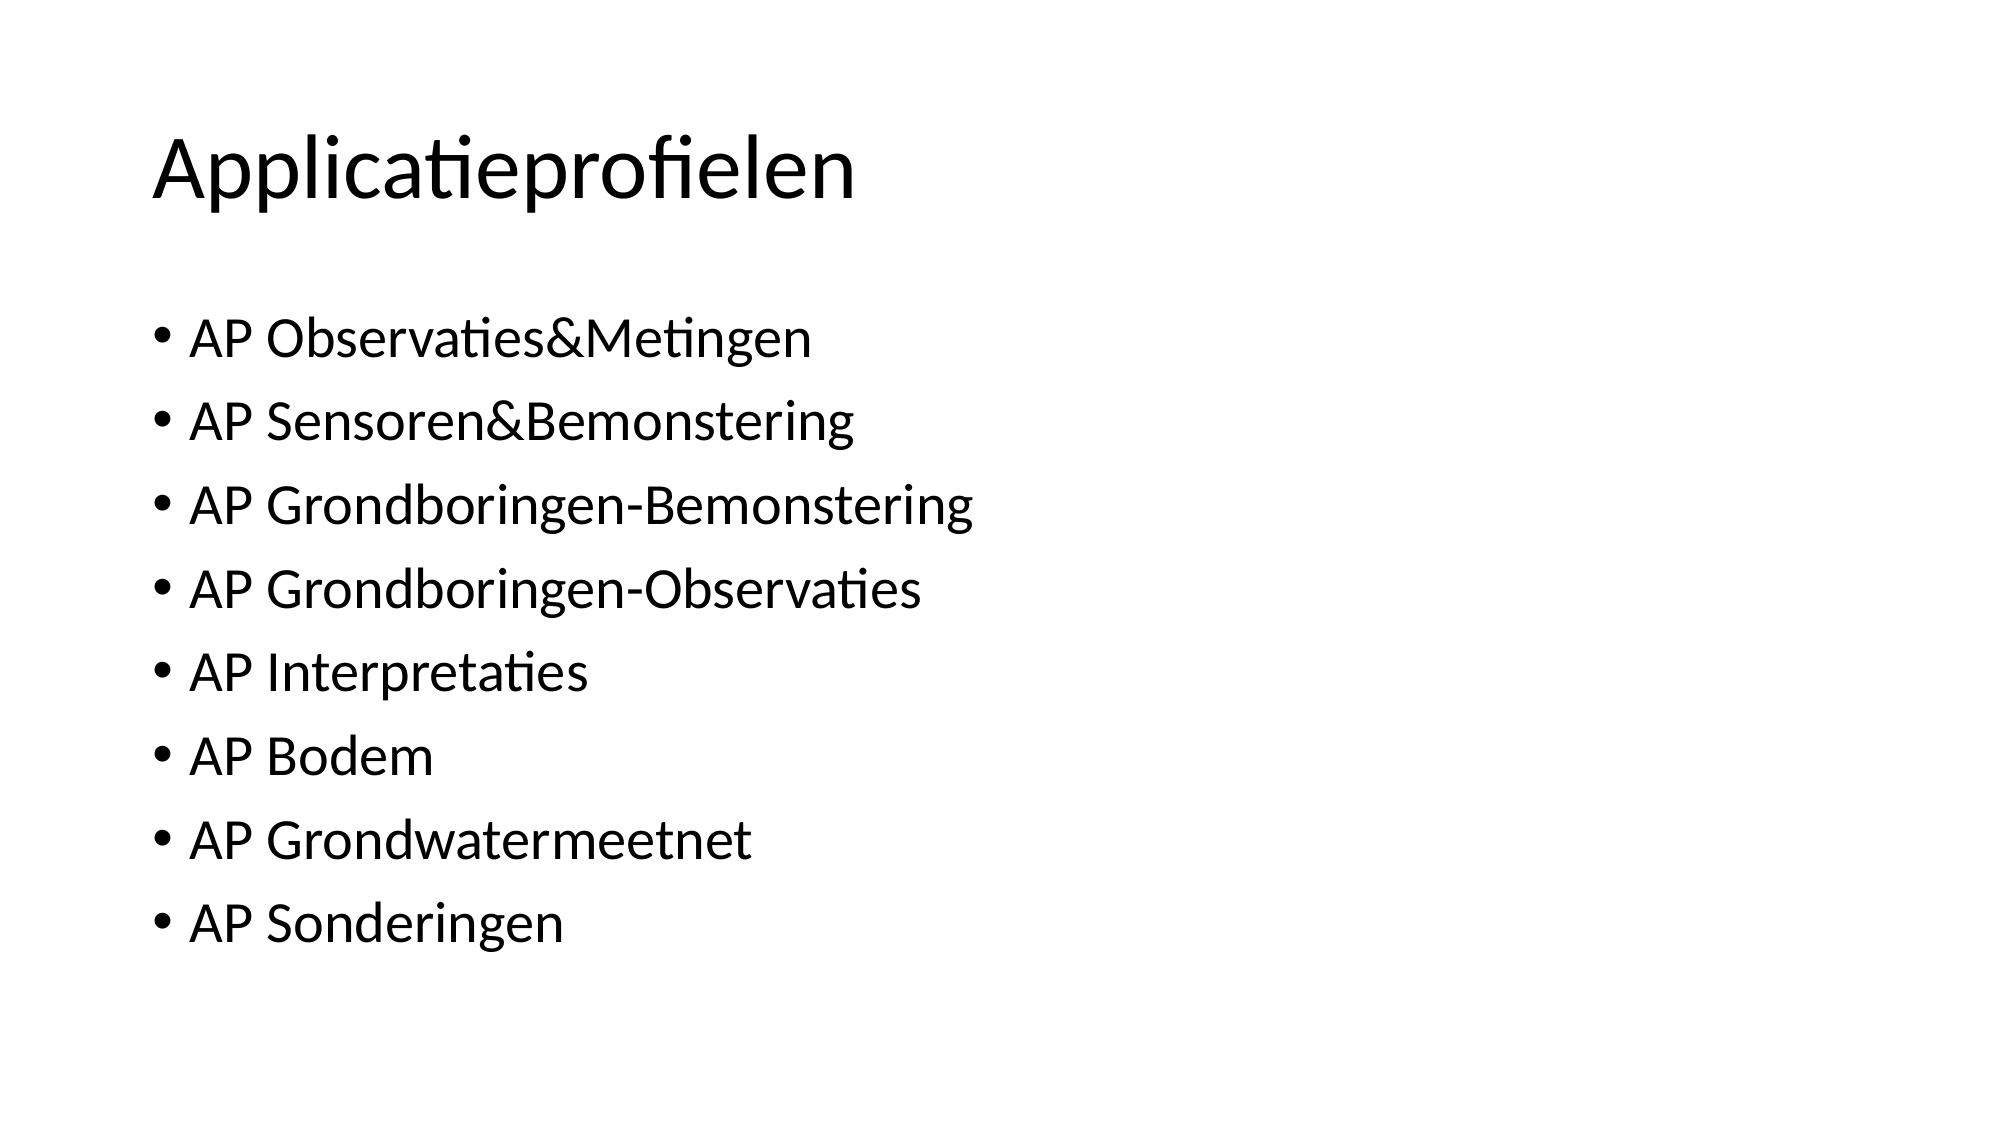

# Applicatieprofielen
AP Observaties&Metingen
AP Sensoren&Bemonstering
AP Grondboringen-Bemonstering
AP Grondboringen-Observaties
AP Interpretaties
AP Bodem
AP Grondwatermeetnet
AP Sonderingen